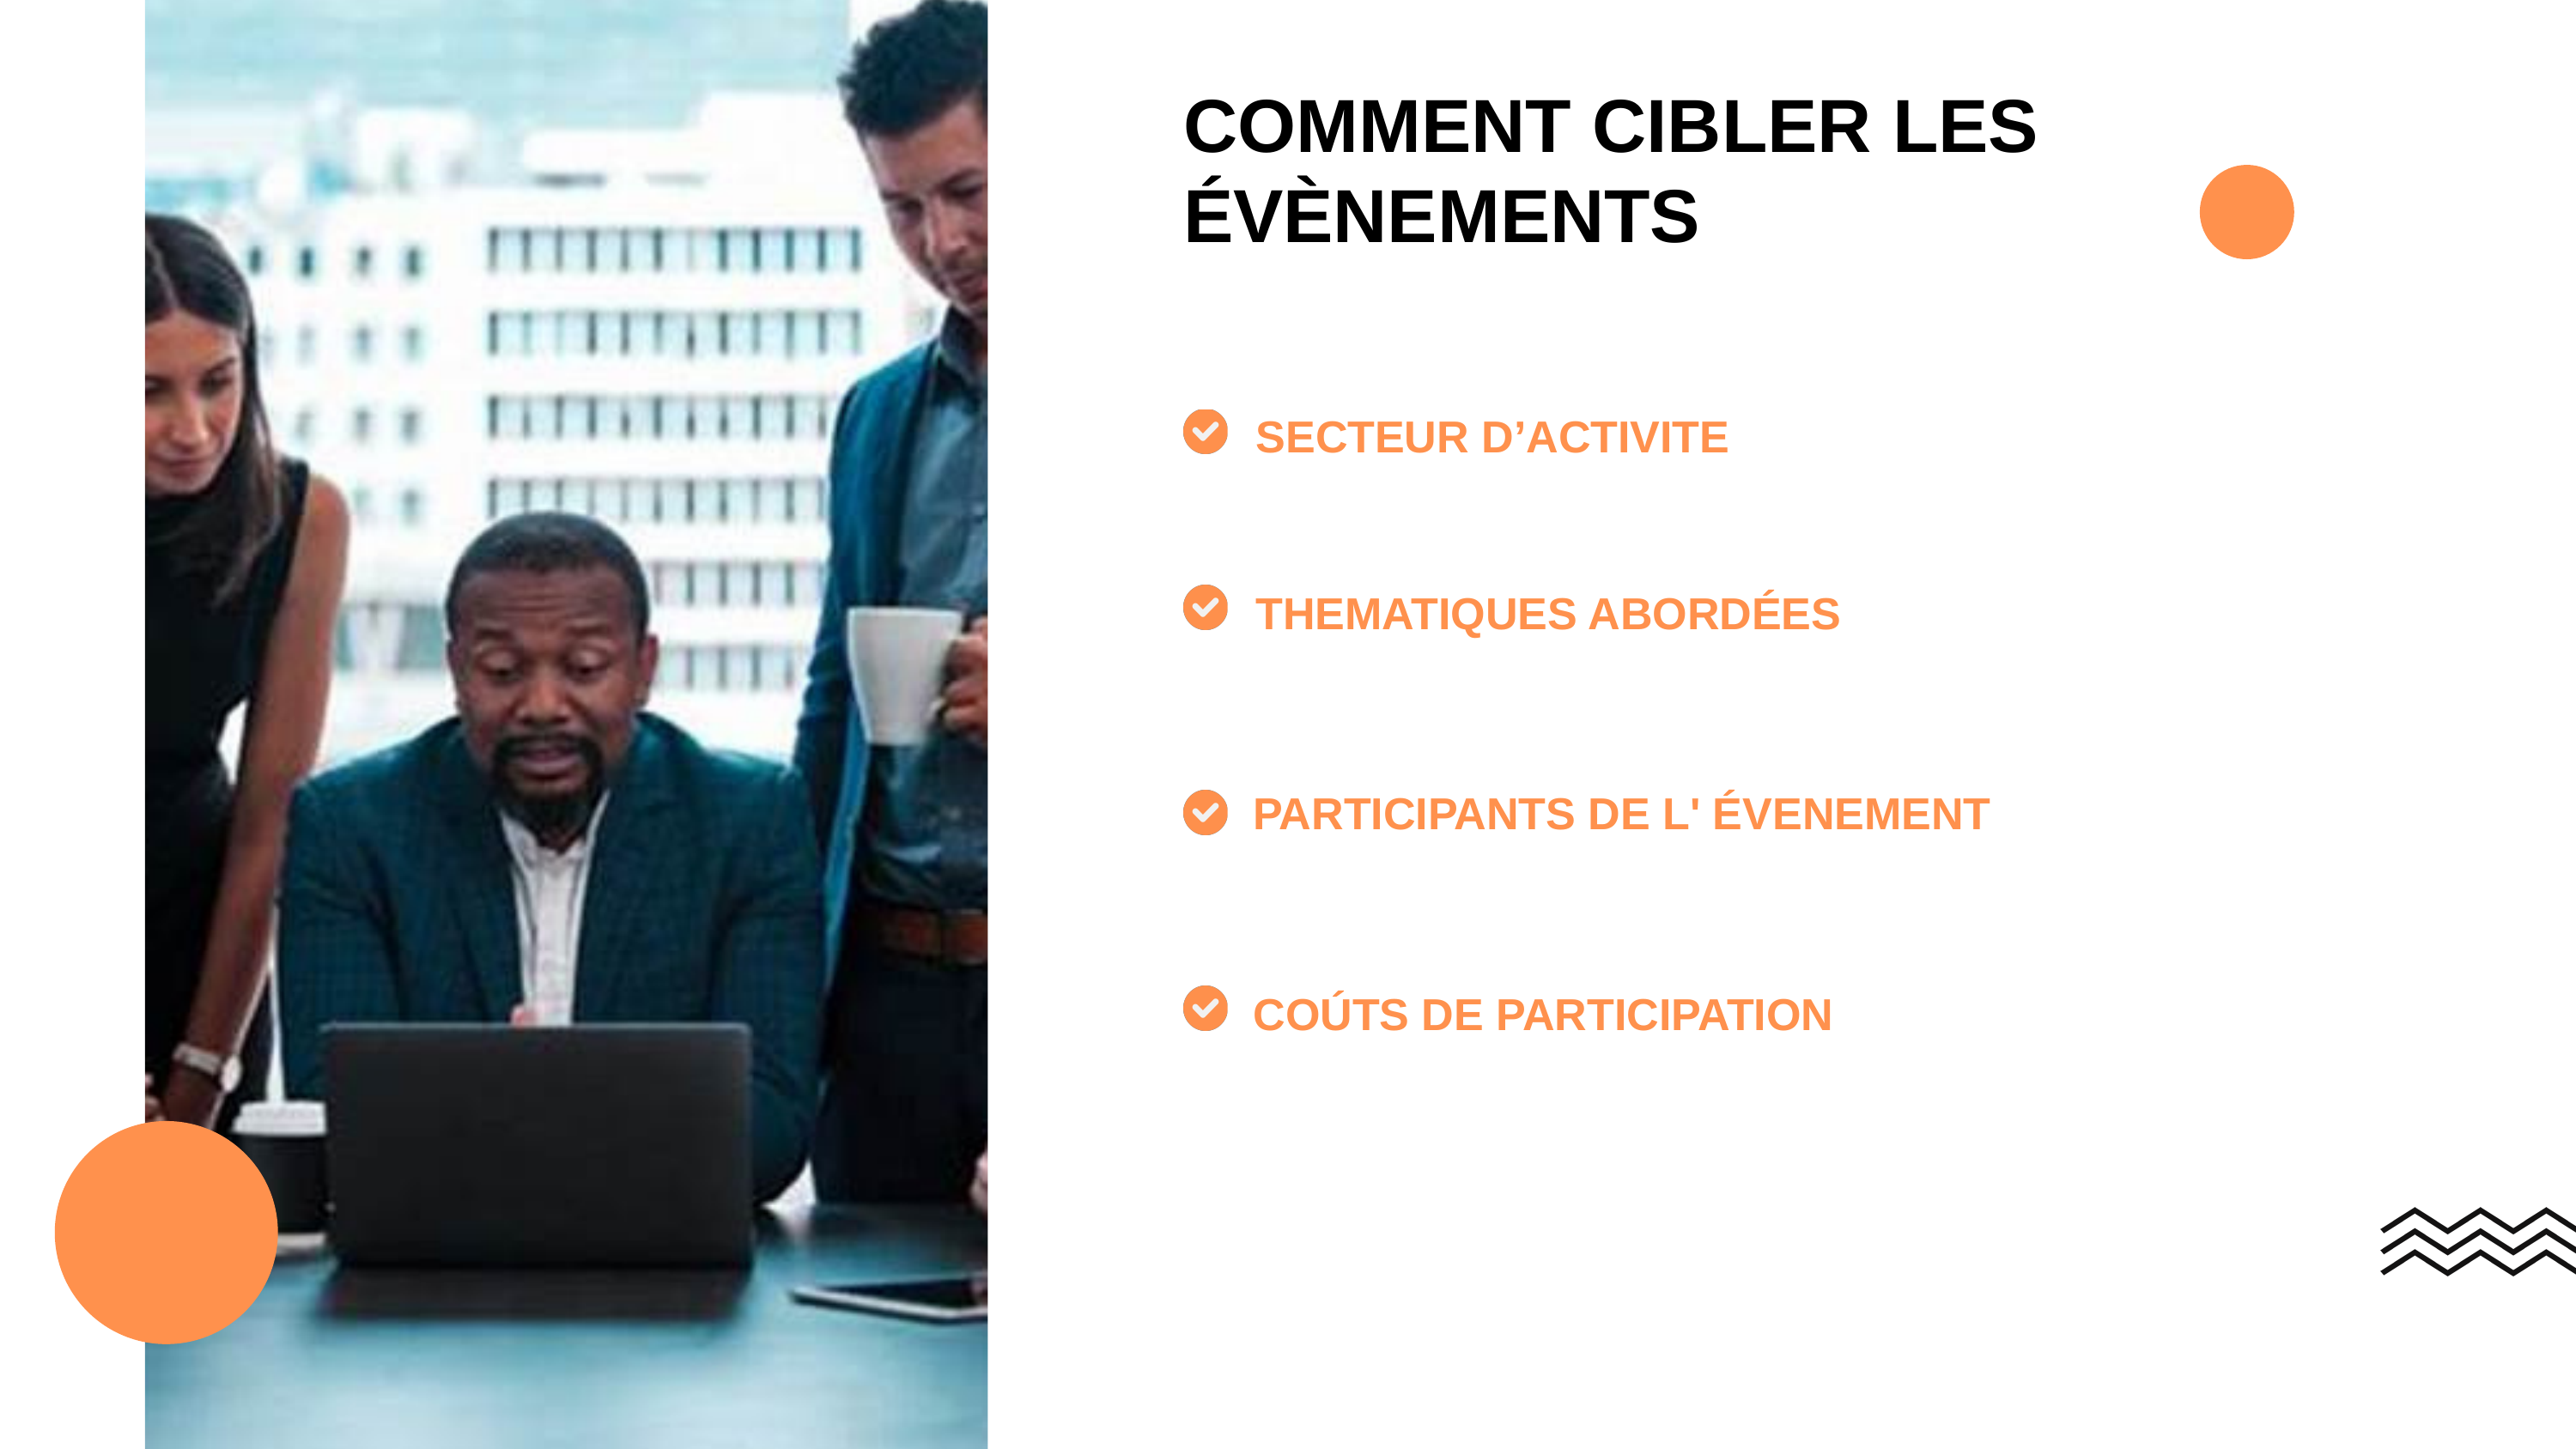

COMMENT CIBLER LES ÉVÈNEMENTS

SECTEUR D’ACTIVITE

THEMATIQUES ABORDÉES
PARTICIPANTS DE L' ÉVENEMENT

COÚTS DE PARTICIPATION